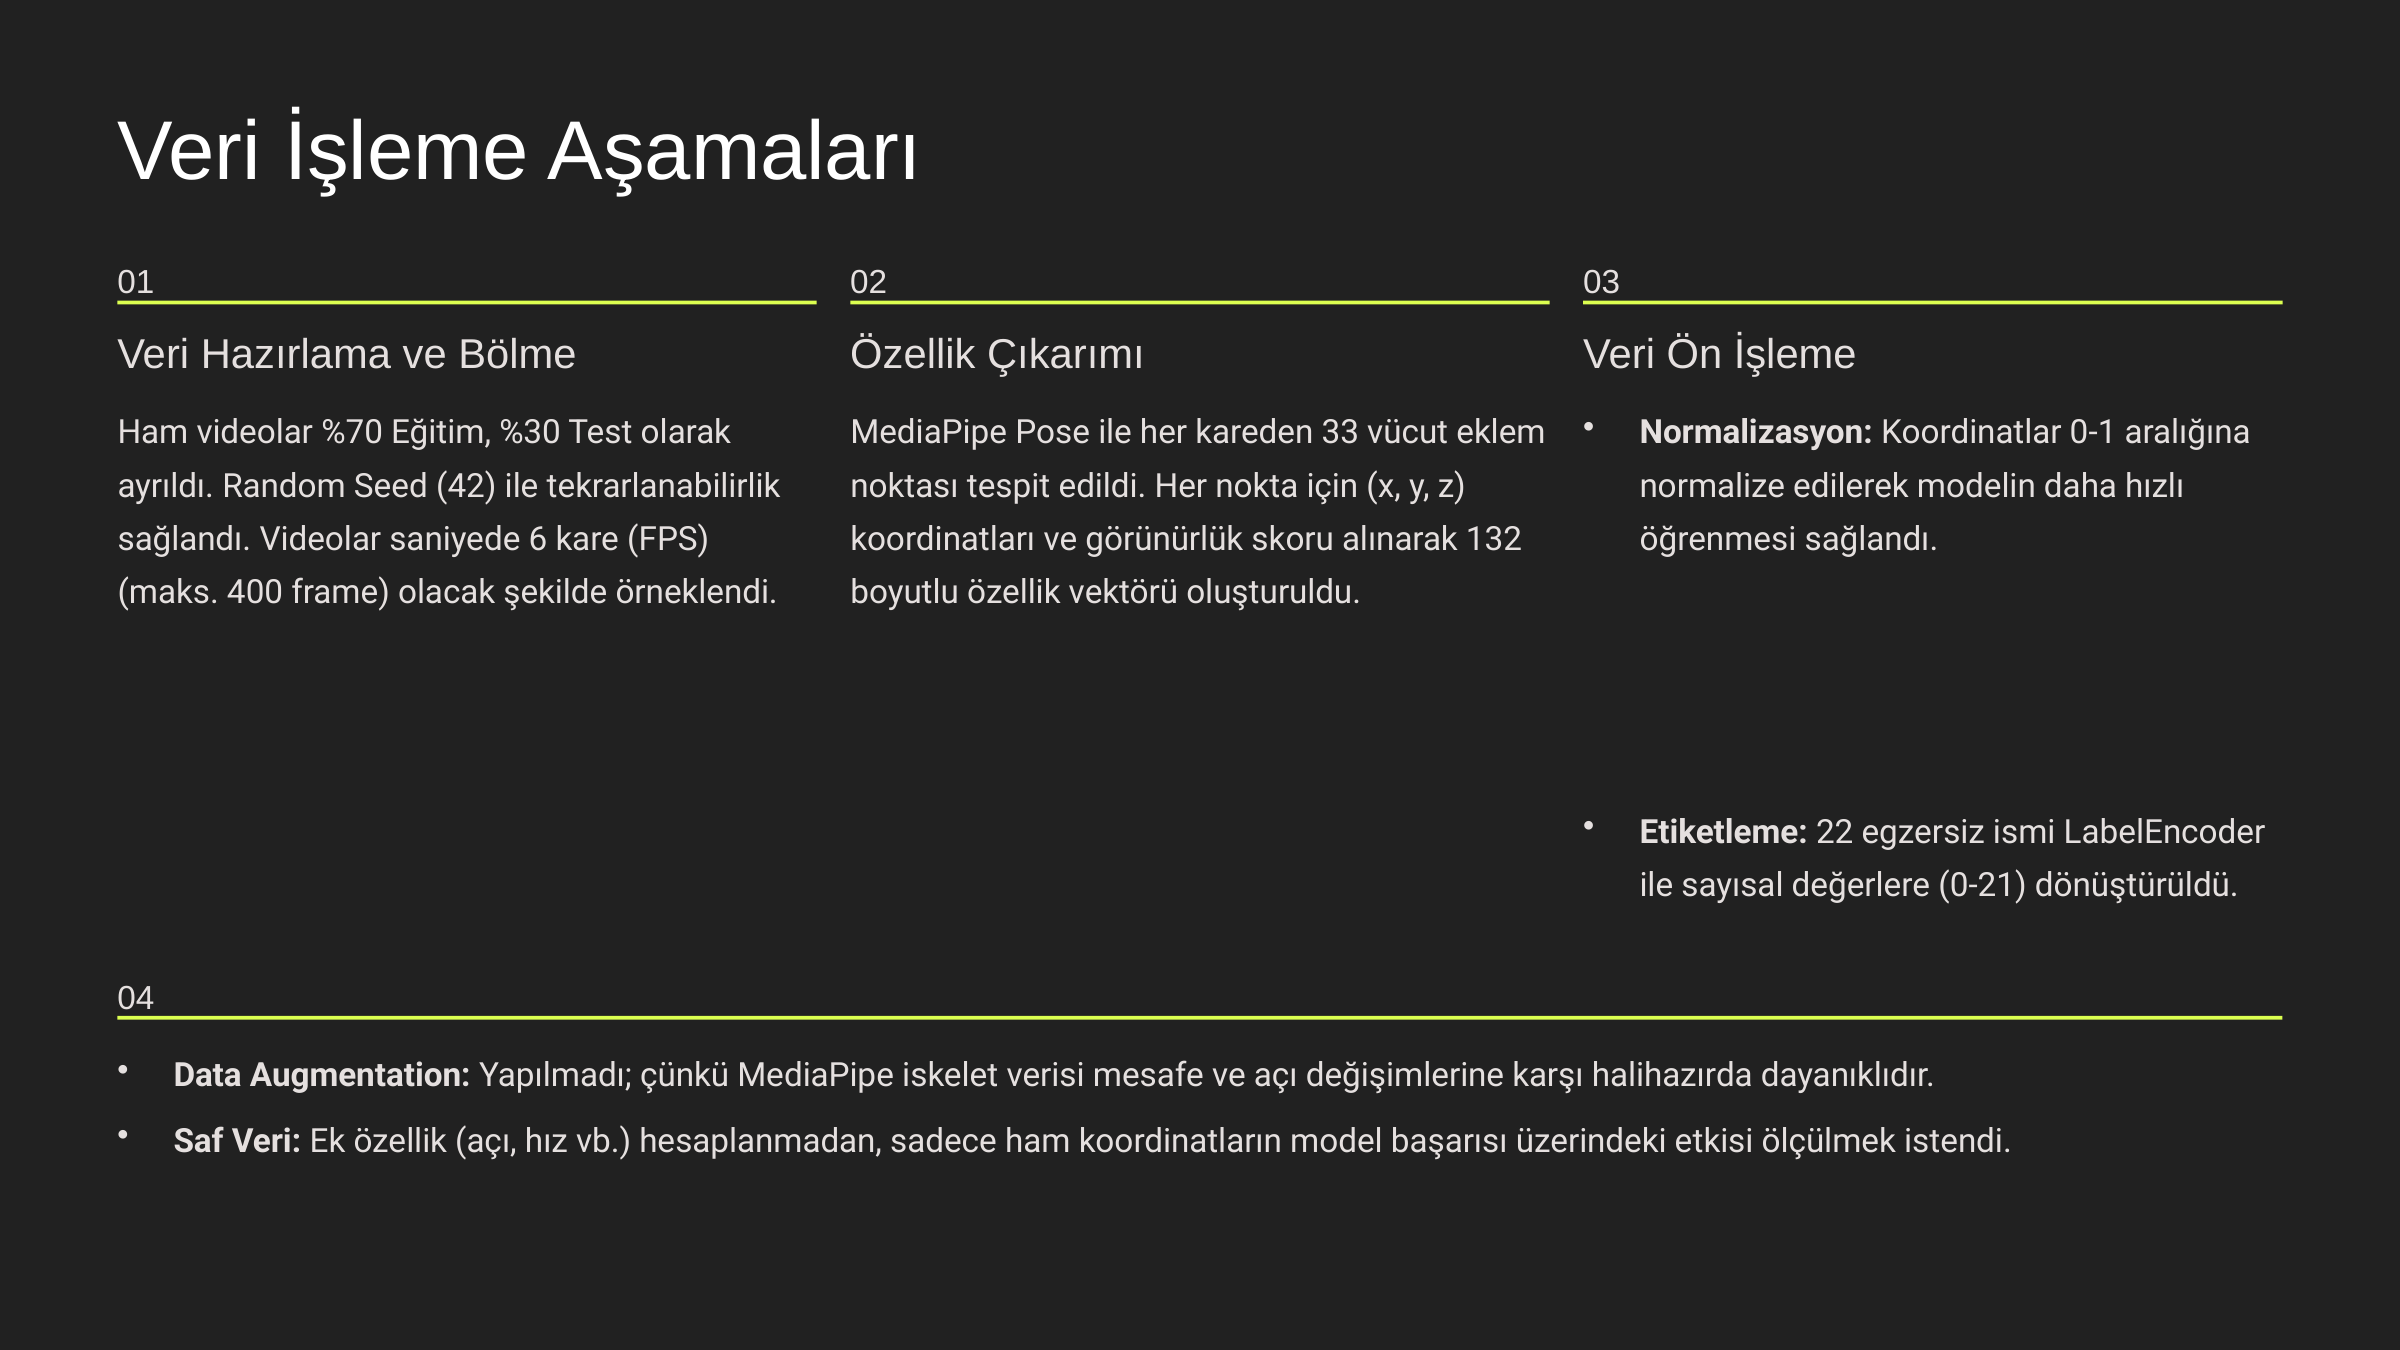

Veri İşleme Aşamaları
01
02
03

Veri Hazırlama ve Bölme
Özellik Çıkarımı
Veri Ön İşleme
Ham videolar %70 Eğitim, %30 Test olarak ayrıldı. Random Seed (42) ile tekrarlanabilirlik sağlandı. Videolar saniyede 6 kare (FPS) (maks. 400 frame) olacak şekilde örneklendi.
MediaPipe Pose ile her kareden 33 vücut eklem noktası tespit edildi. Her nokta için (x, y, z) koordinatları ve görünürlük skoru alınarak 132 boyutlu özellik vektörü oluşturuldu.
Normalizasyon: Koordinatlar 0-1 aralığına normalize edilerek modelin daha hızlı öğrenmesi sağlandı.
Etiketleme: 22 egzersiz ismi LabelEncoder ile sayısal değerlere (0-21) dönüştürüldü.
04

Data Augmentation: Yapılmadı; çünkü MediaPipe iskelet verisi mesafe ve açı değişimlerine karşı halihazırda dayanıklıdır.
Saf Veri: Ek özellik (açı, hız vb.) hesaplanmadan, sadece ham koordinatların model başarısı üzerindeki etkisi ölçülmek istendi.